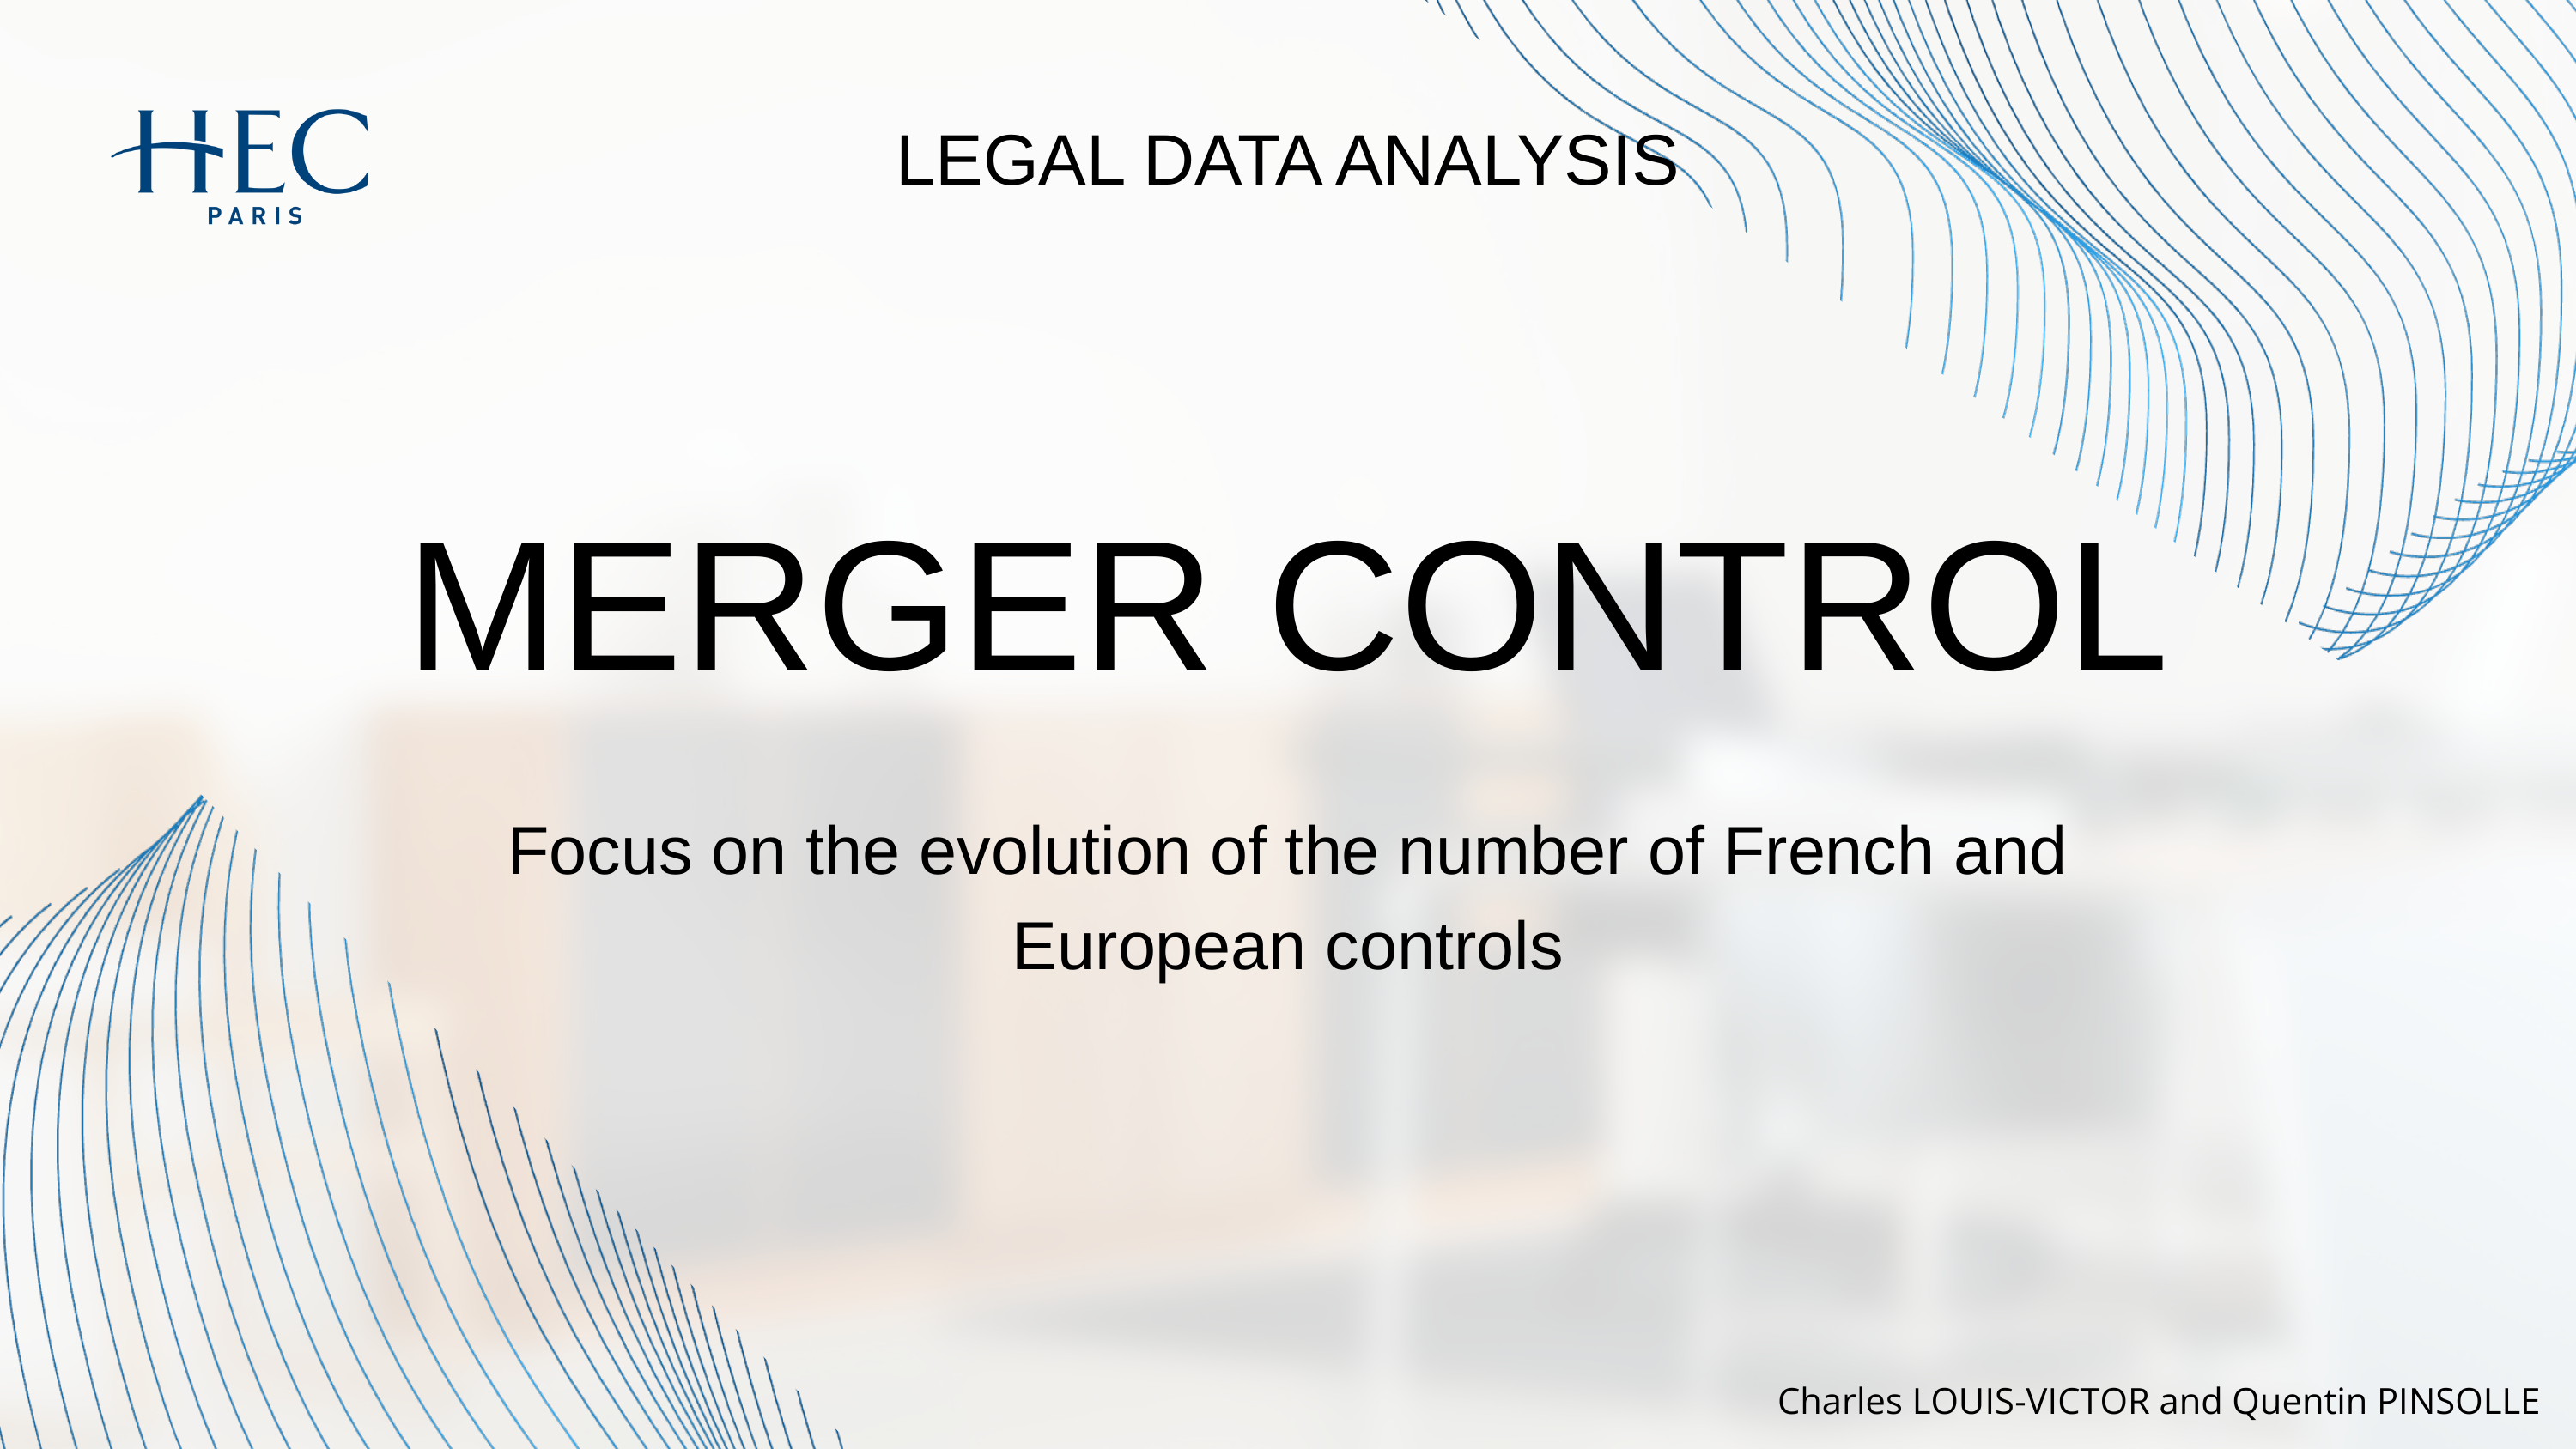

LEGAL DATA ANALYSIS
MERGER CONTROL
Focus on the evolution of the number of French and European controls

Charles LOUIS-VICTOR and Quentin PINSOLLE